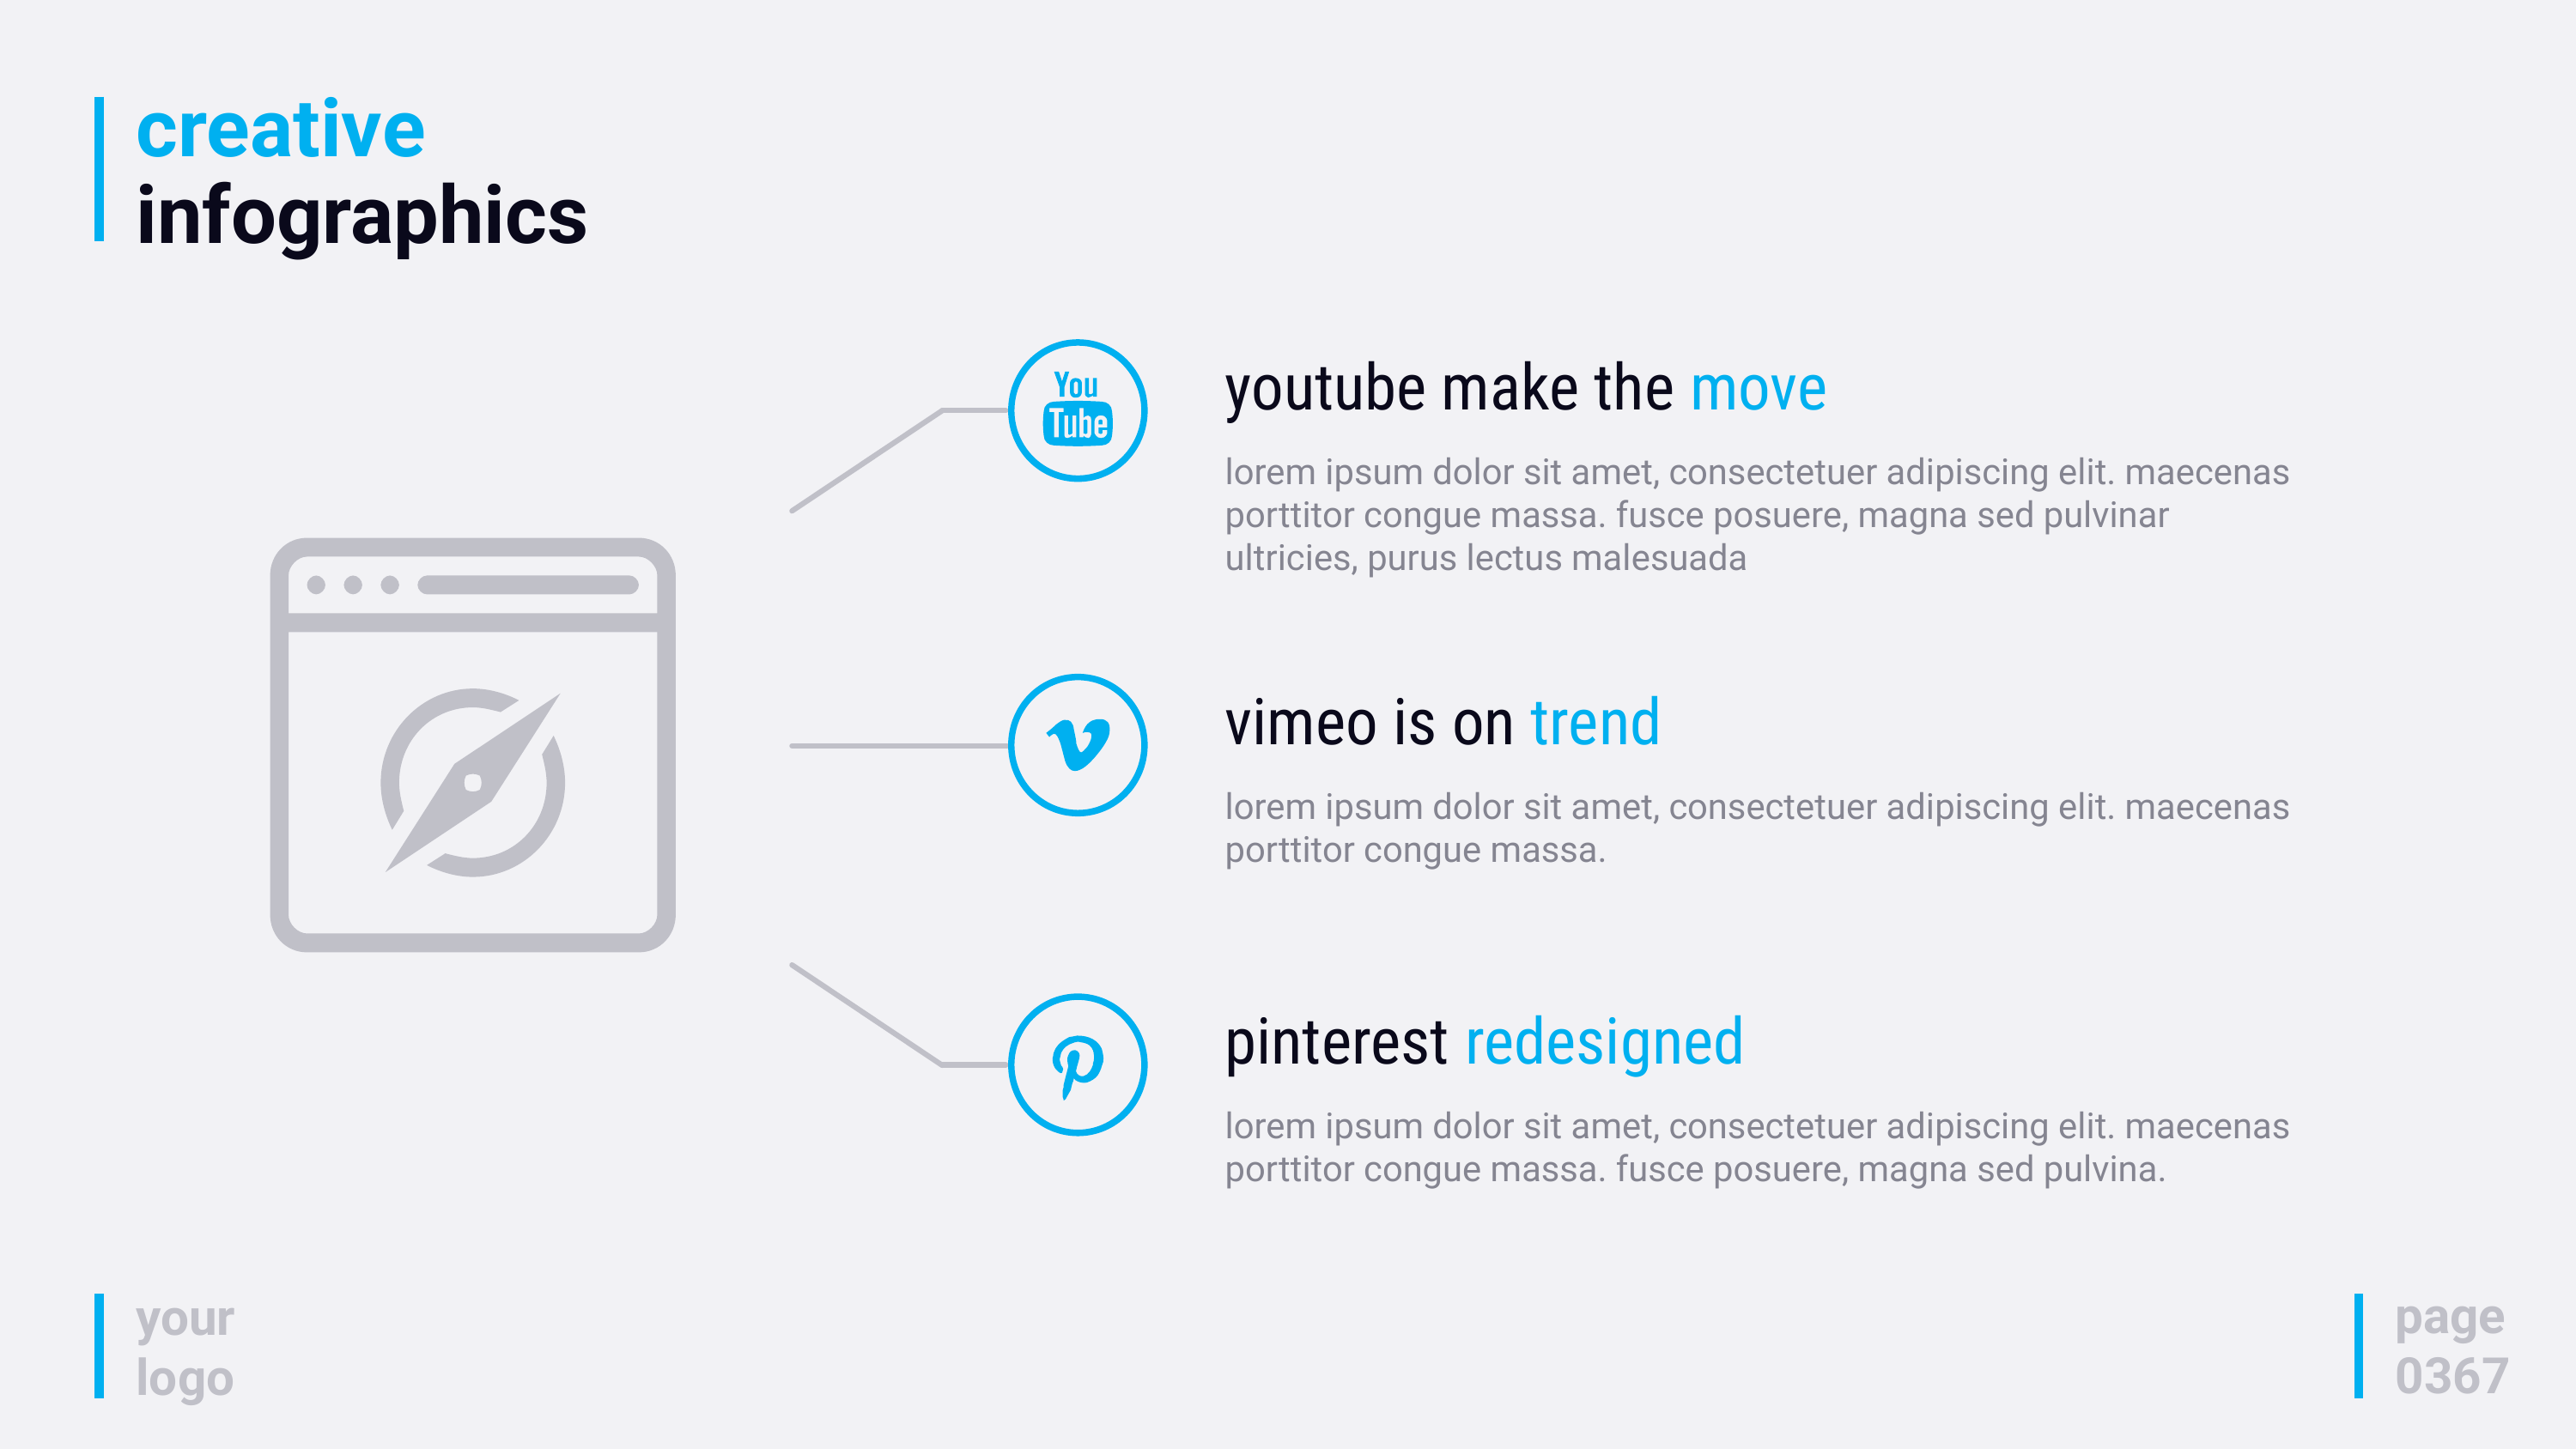

# creative infographics

youtube make the move
lorem ipsum dolor sit amet, consectetuer adipiscing elit. maecenas porttitor congue massa. fusce posuere, magna sed pulvinar ultricies, purus lectus malesuada

vimeo is on trend
lorem ipsum dolor sit amet, consectetuer adipiscing elit. maecenas porttitor congue massa.

pinterest redesigned
lorem ipsum dolor sit amet, consectetuer adipiscing elit. maecenas porttitor congue massa. fusce posuere, magna sed pulvina.
page
0367